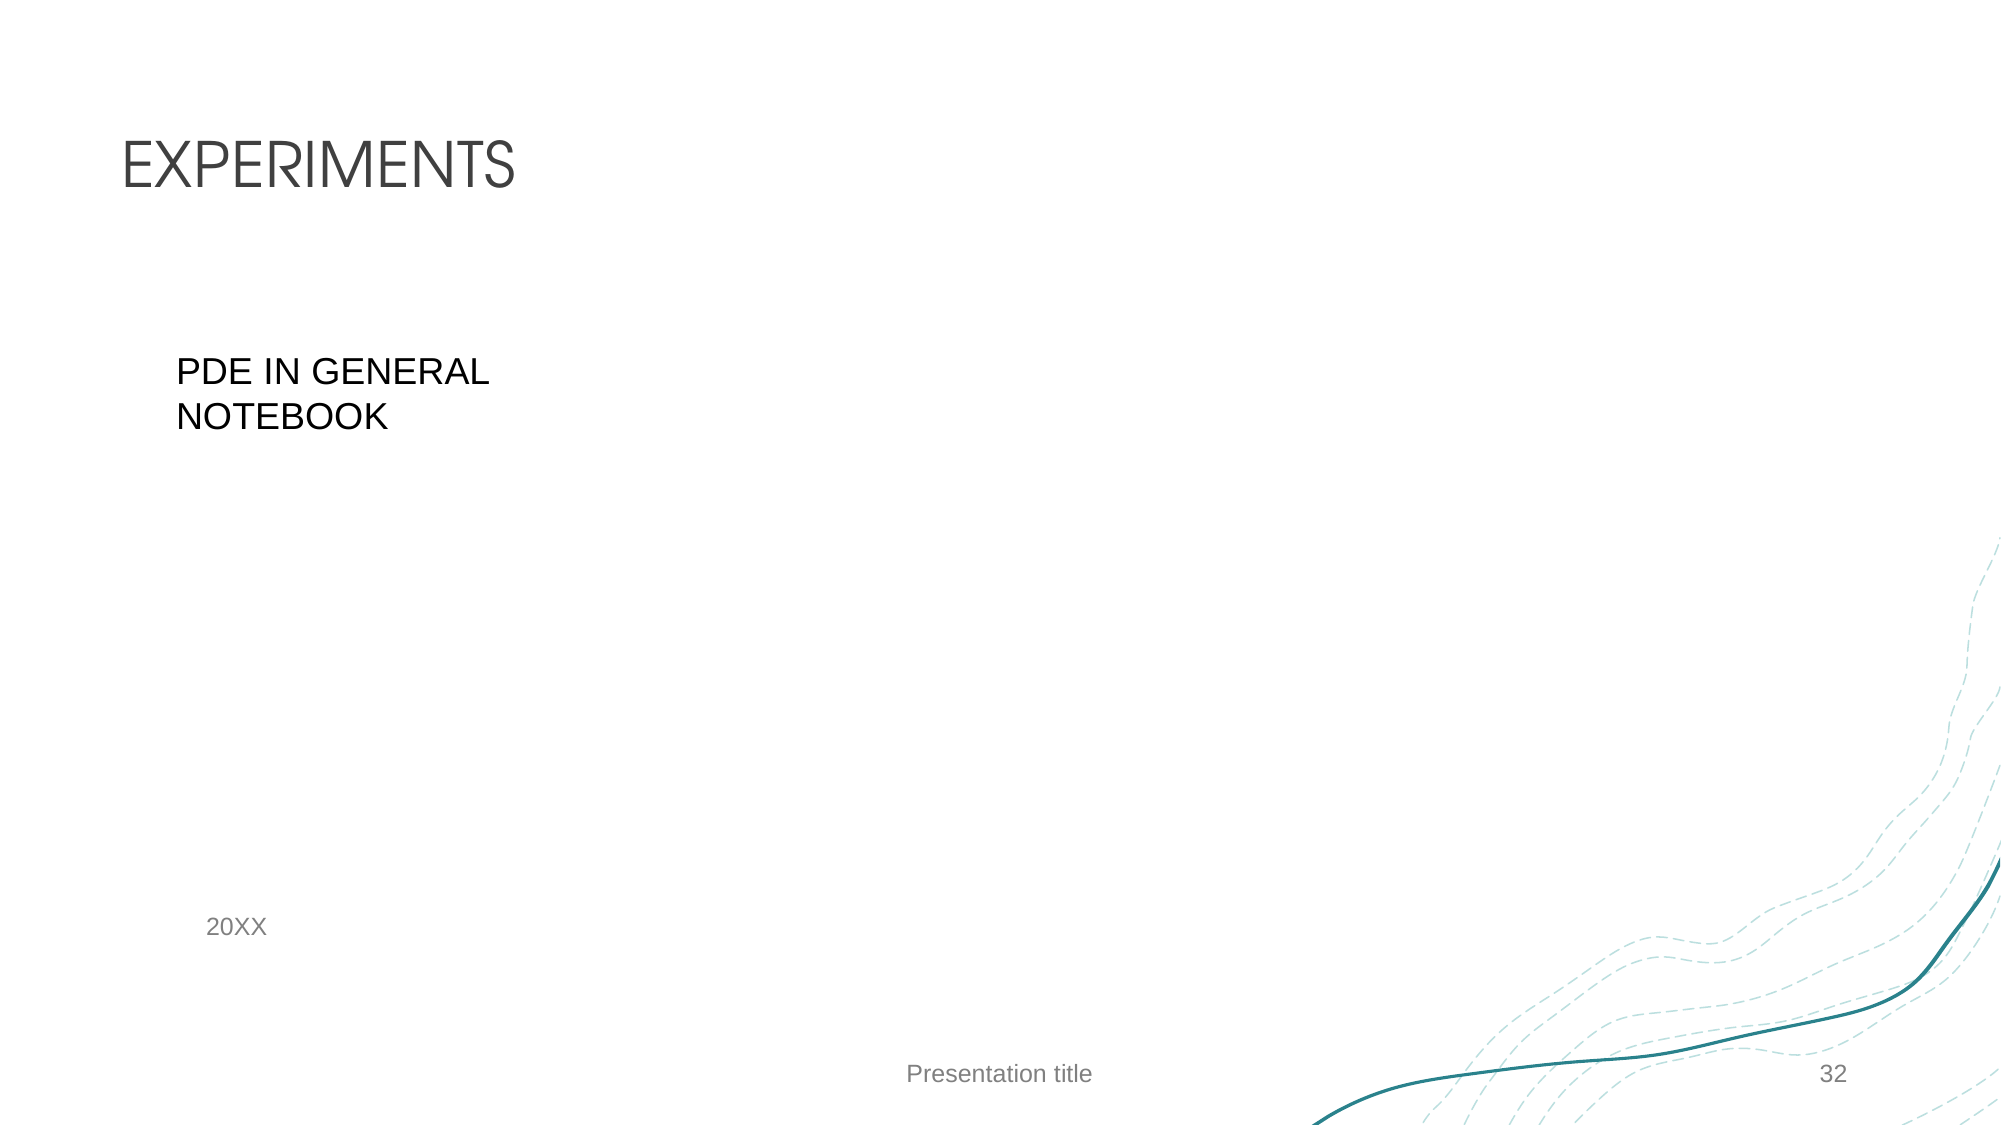

# Experiments
PDE IN GENERAL
NOTEBOOK
20XX
Presentation title
32